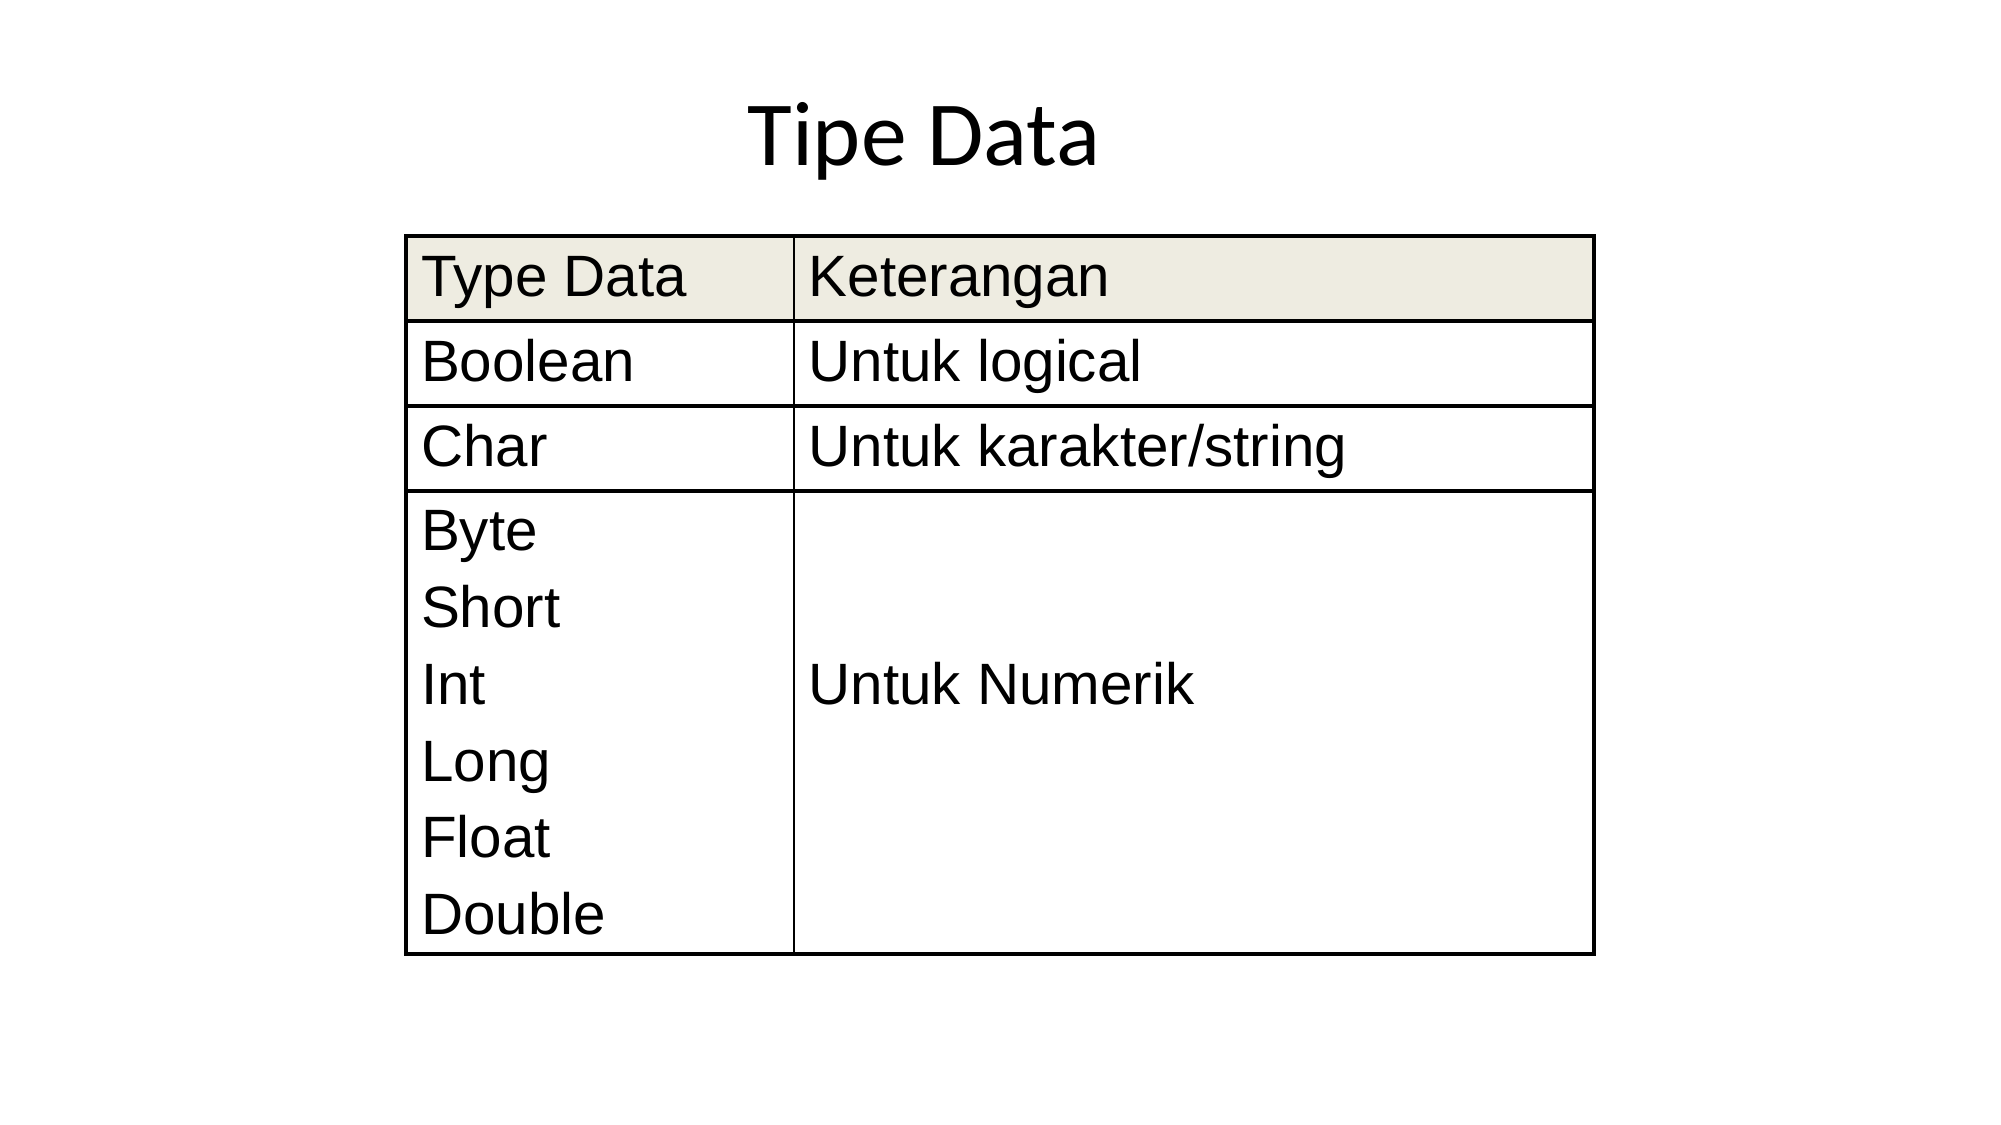

# Tipe Data
| Type Data | Keterangan |
| --- | --- |
| Boolean | Untuk logical |
| Char | Untuk karakter/string |
| Byte Short Int Long Float Double | Untuk Numerik |